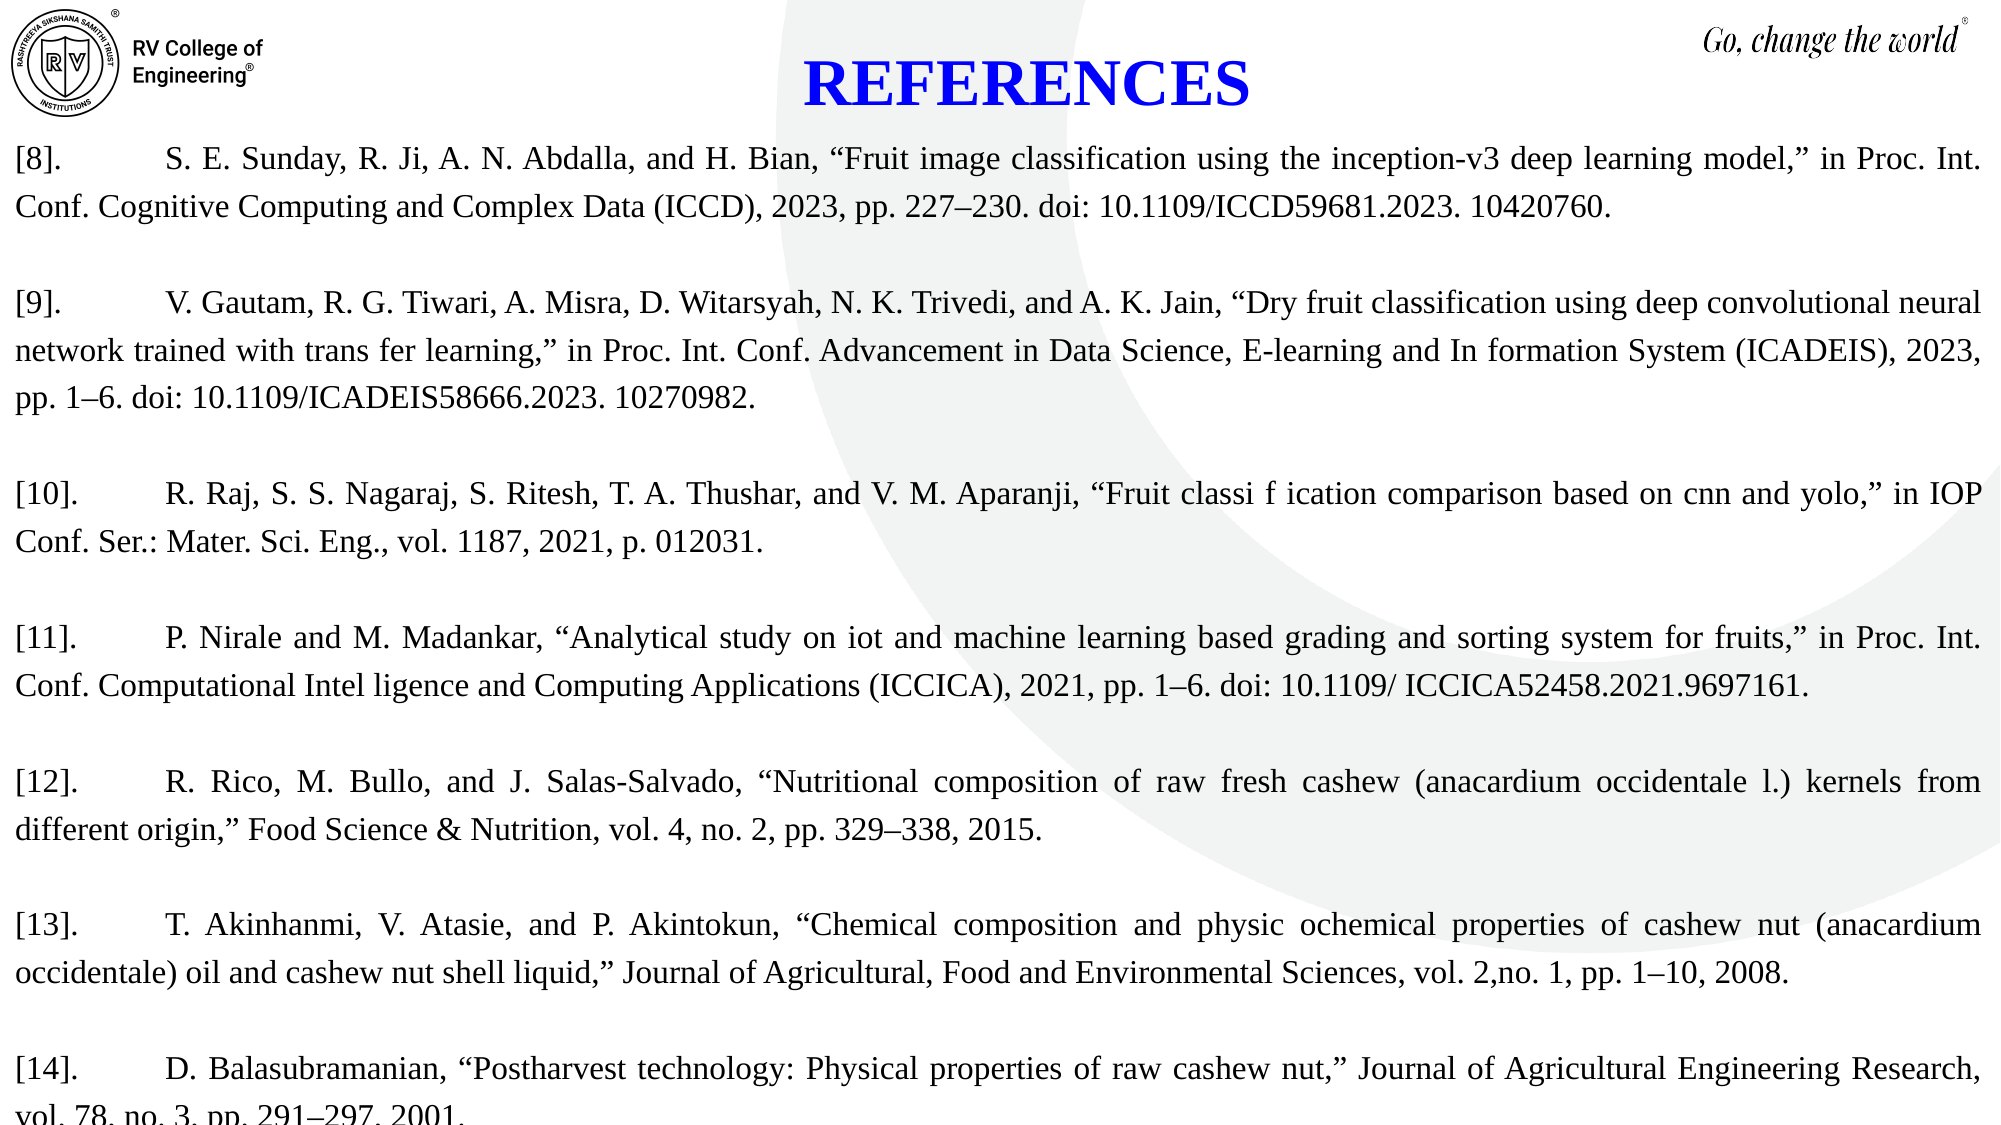

# REFERENCES
[8].	S. E. Sunday, R. Ji, A. N. Abdalla, and H. Bian, “Fruit image classification using the inception-v3 deep learning model,” in Proc. Int. Conf. Cognitive Computing and Complex Data (ICCD), 2023, pp. 227–230. doi: 10.1109/ICCD59681.2023. 10420760.

[9].	V. Gautam, R. G. Tiwari, A. Misra, D. Witarsyah, N. K. Trivedi, and A. K. Jain, “Dry fruit classification using deep convolutional neural network trained with trans fer learning,” in Proc. Int. Conf. Advancement in Data Science, E-learning and In formation System (ICADEIS), 2023, pp. 1–6. doi: 10.1109/ICADEIS58666.2023. 10270982.

[10].	R. Raj, S. S. Nagaraj, S. Ritesh, T. A. Thushar, and V. M. Aparanji, “Fruit classi f ication comparison based on cnn and yolo,” in IOP Conf. Ser.: Mater. Sci. Eng., vol. 1187, 2021, p. 012031.

[11].	P. Nirale and M. Madankar, “Analytical study on iot and machine learning based grading and sorting system for fruits,” in Proc. Int. Conf. Computational Intel ligence and Computing Applications (ICCICA), 2021, pp. 1–6. doi: 10.1109/ ICCICA52458.2021.9697161.

[12].	R. Rico, M. Bullo, and J. Salas-Salvado, “Nutritional composition of raw fresh cashew (anacardium occidentale l.) kernels from different origin,” Food Science & Nutrition, vol. 4, no. 2, pp. 329–338, 2015.

[13].	T. Akinhanmi, V. Atasie, and P. Akintokun, “Chemical composition and physic ochemical properties of cashew nut (anacardium occidentale) oil and cashew nut shell liquid,” Journal of Agricultural, Food and Environmental Sciences, vol. 2,no. 1, pp. 1–10, 2008.

[14].	D. Balasubramanian, “Postharvest technology: Physical properties of raw cashew nut,” Journal of Agricultural Engineering Research, vol. 78, no. 3, pp. 291–297, 2001.